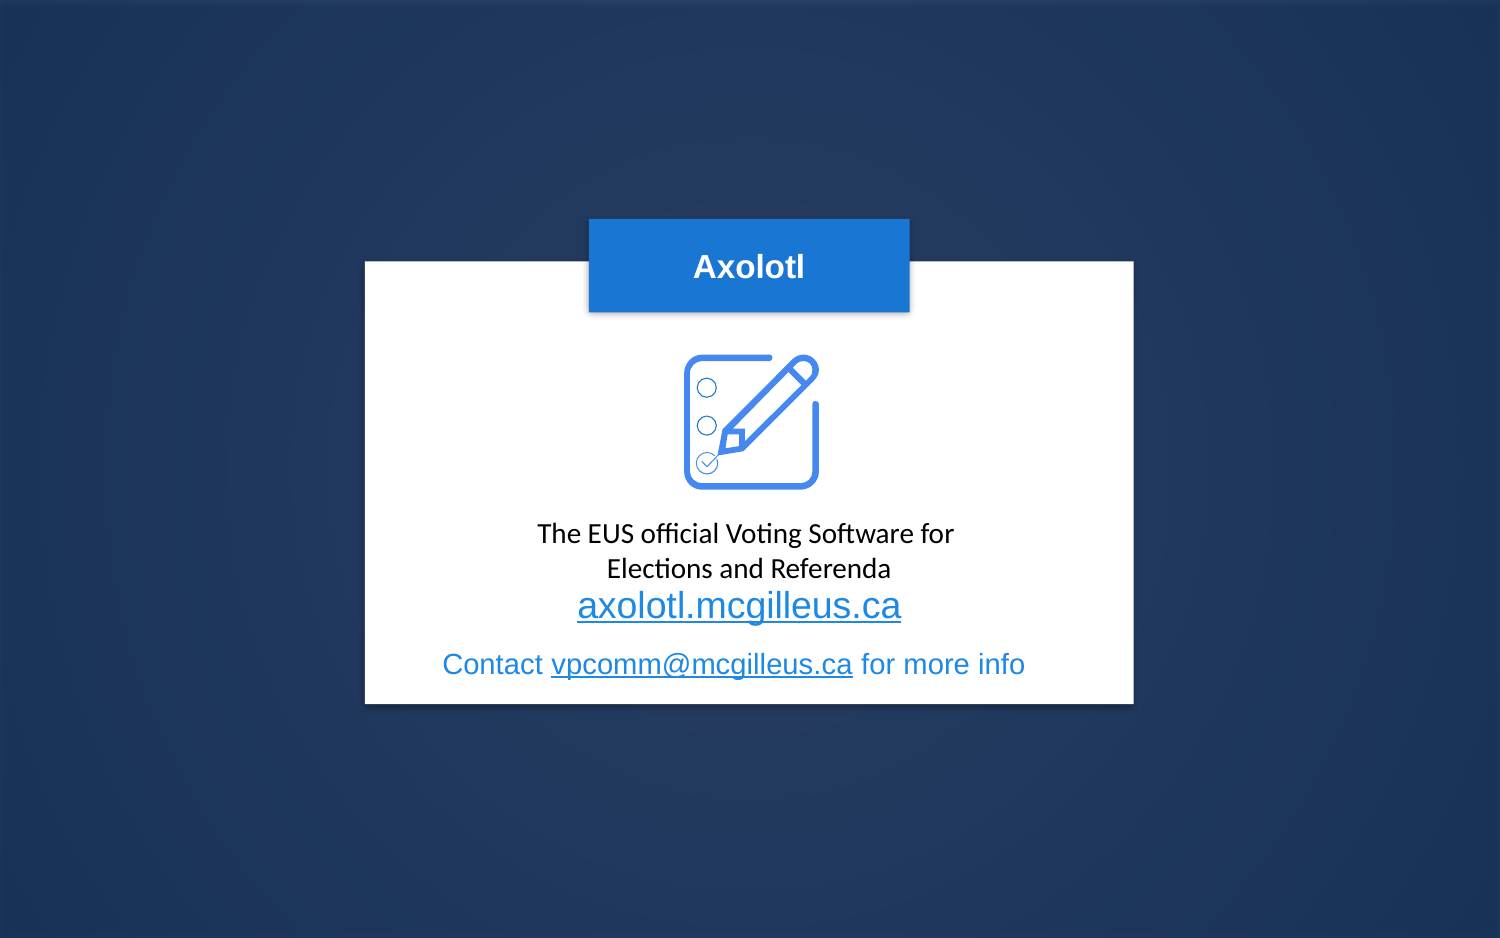

Axolotl

The EUS official Voting Software for
Elections and Referenda
axolotl.mcgilleus.ca
Contact vpcomm@mcgilleus.ca for more info
14